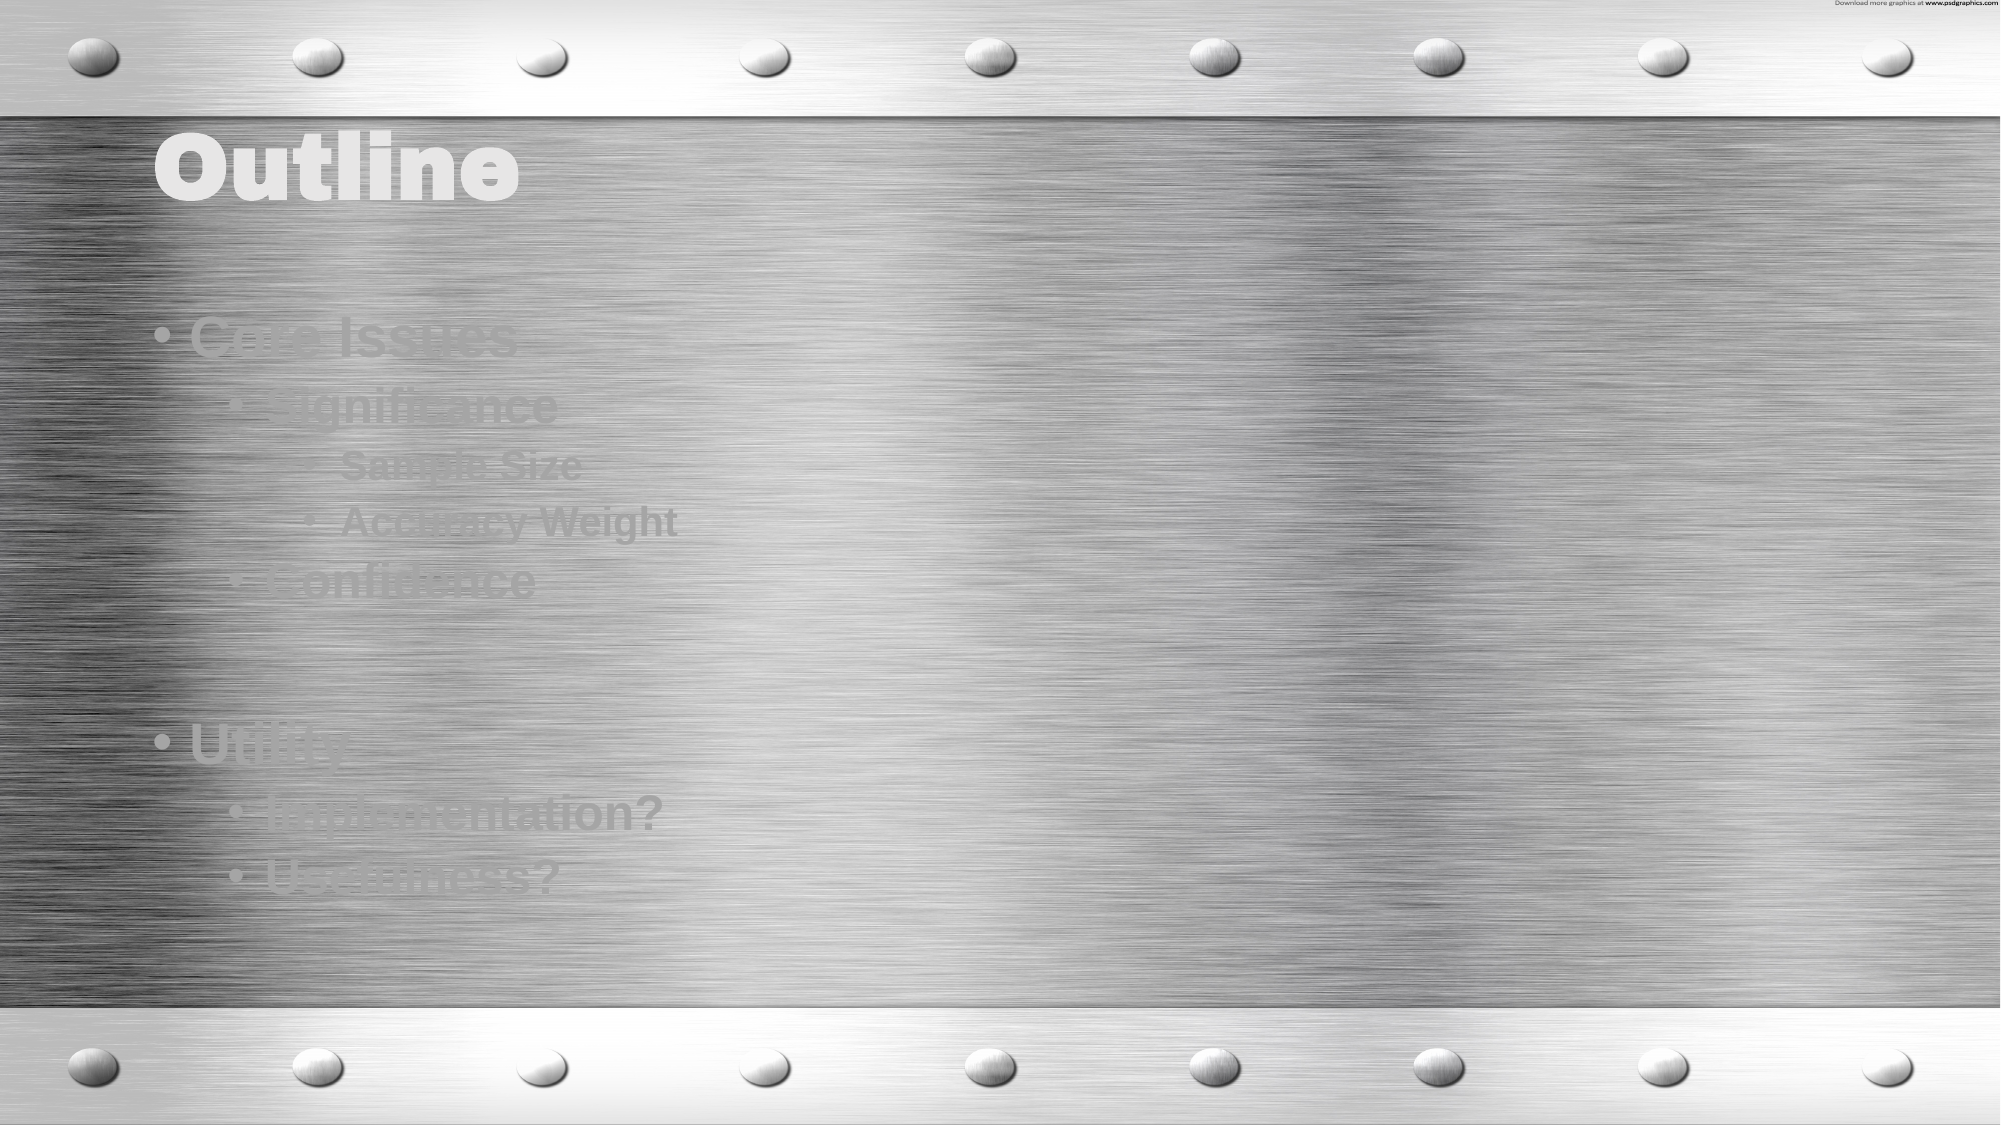

# Outline
Core Issues
Significance
Sample Size
Accuracy Weight
Confidence

Utility
Implementation?
Usefulness?